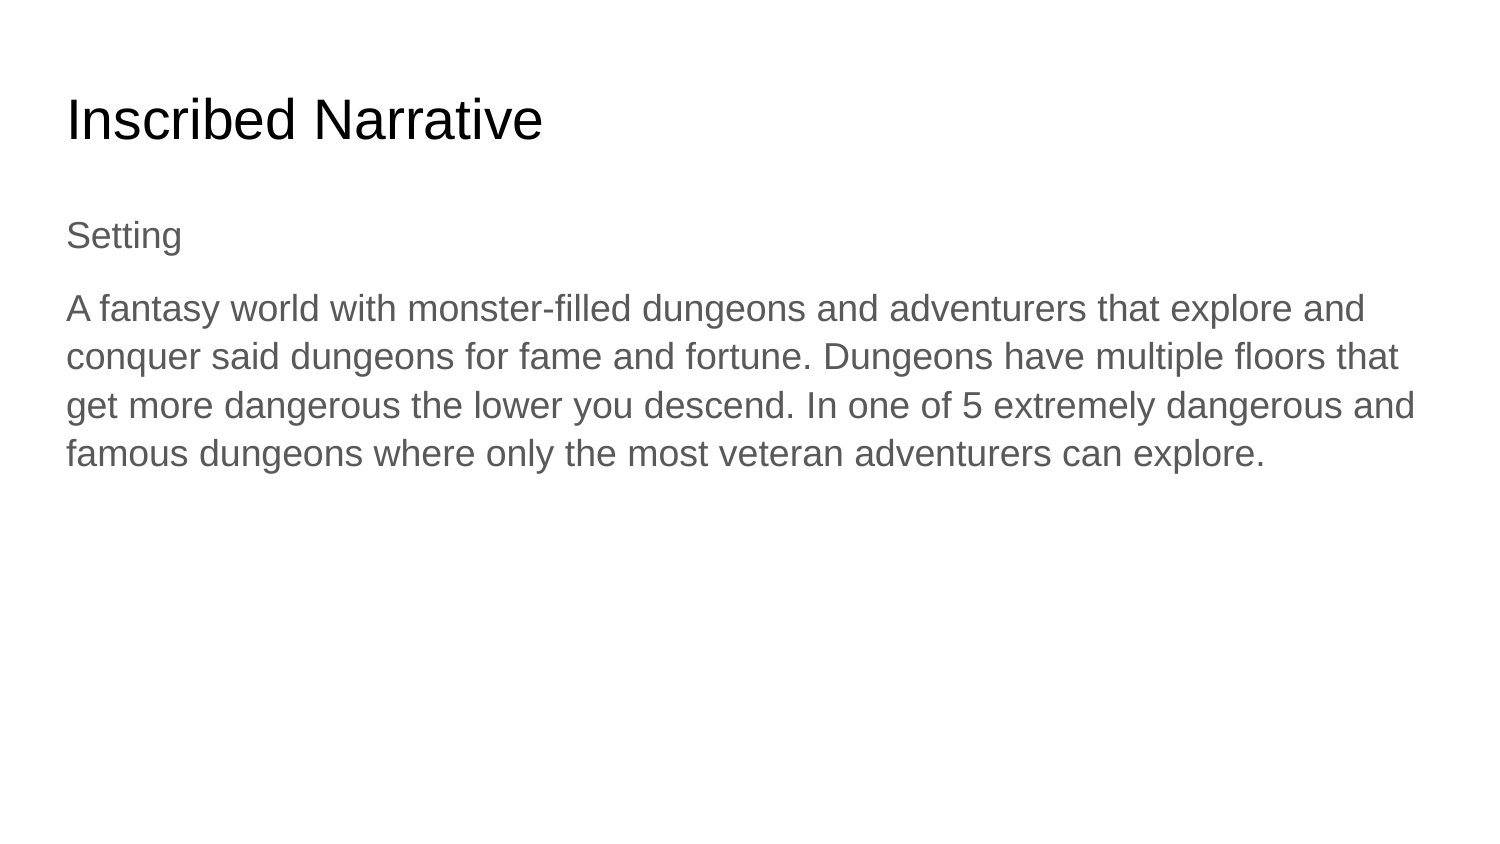

# Inscribed Narrative
Setting
A fantasy world with monster-filled dungeons and adventurers that explore and conquer said dungeons for fame and fortune. Dungeons have multiple floors that get more dangerous the lower you descend. In one of 5 extremely dangerous and famous dungeons where only the most veteran adventurers can explore.